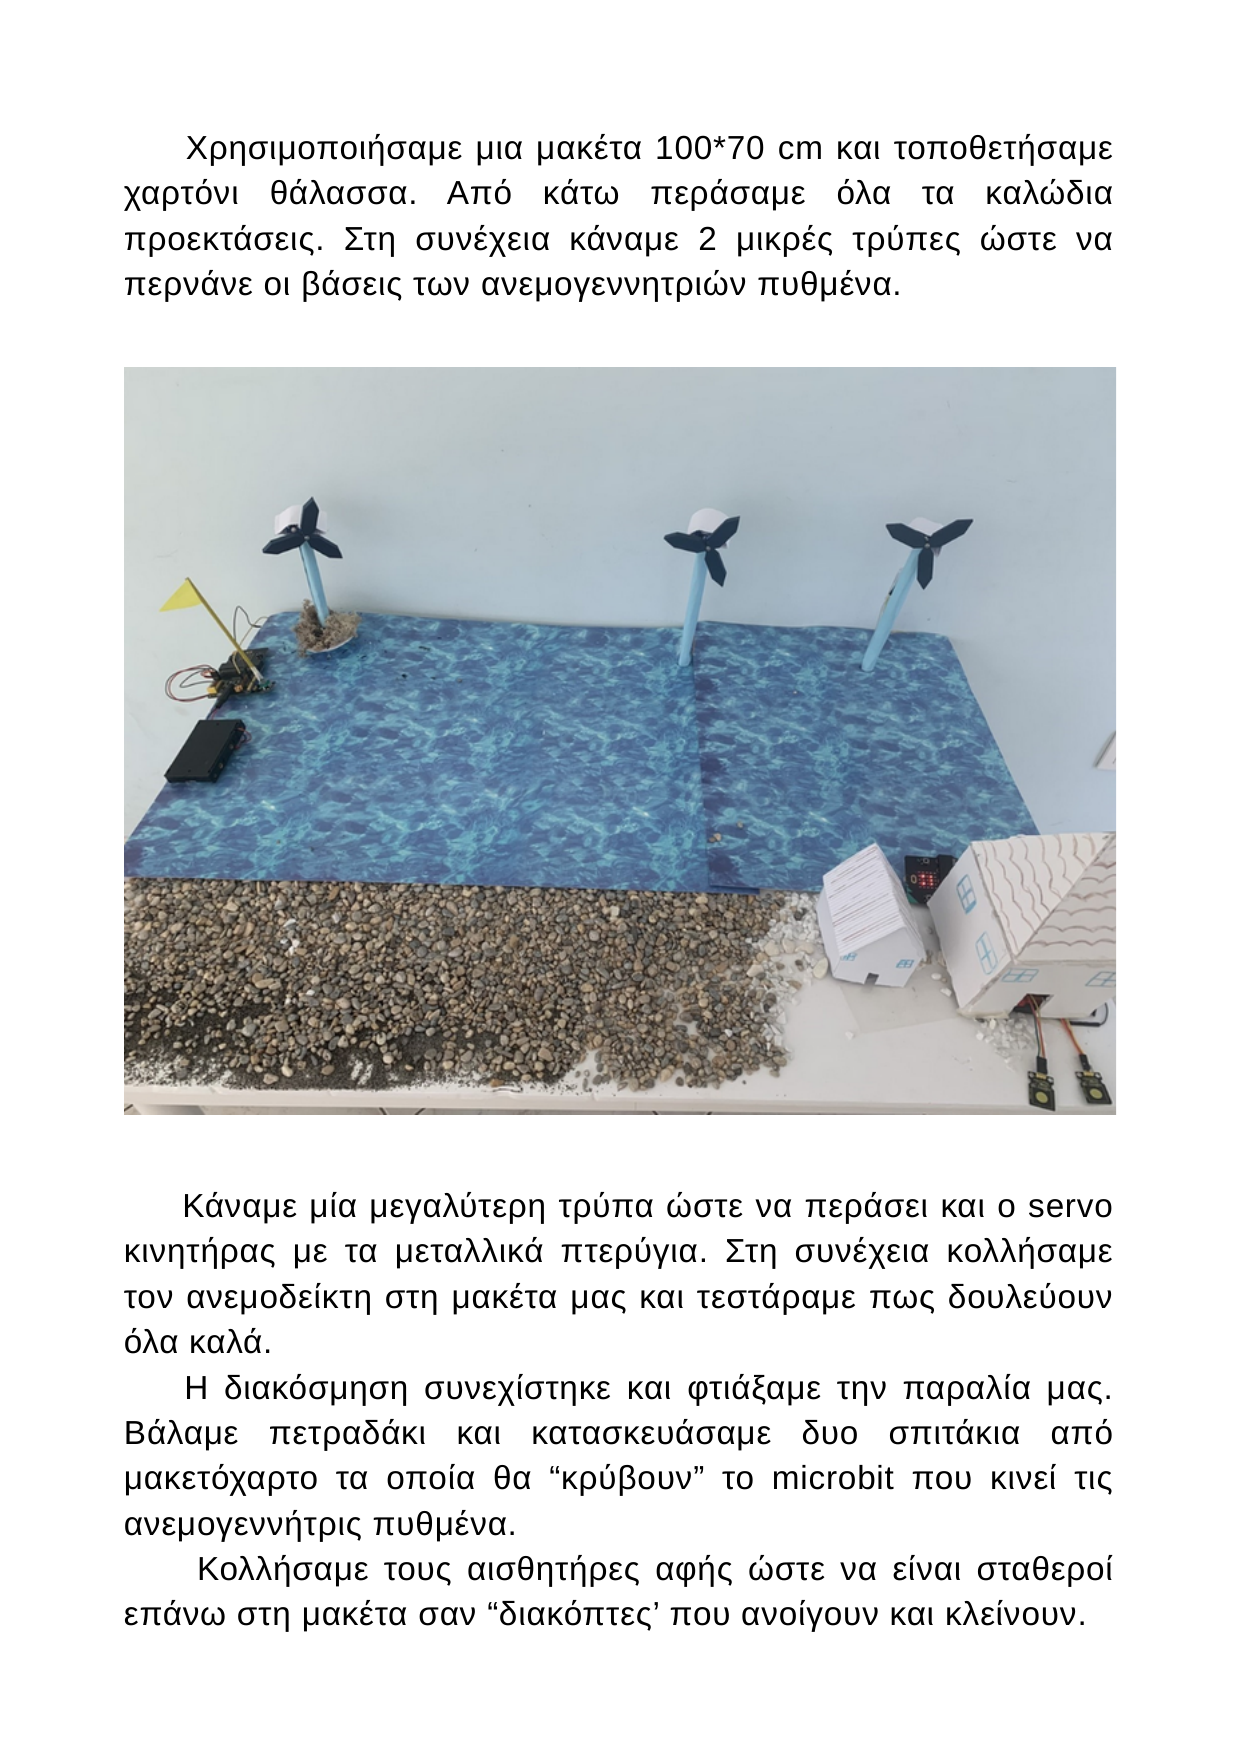

Χρησιμοποιήσαμε μια μακέτα 100*70 cm και τοποθετήσαμε χαρτόνι θάλασσα. Από κάτω περάσαμε όλα τα καλώδια προεκτάσεις. Στη συνέχεια κάναμε 2 μικρές τρύπες ώστε να περνάνε οι βάσεις των ανεμογεννητριών πυθμένα.

     Κάναμε μία μεγαλύτερη τρύπα ώστε να περάσει και ο servo κινητήρας με τα μεταλλικά πτερύγια. Στη συνέχεια κολλήσαμε τον ανεμοδείκτη στη μακέτα μας και τεστάραμε πως δουλεύουν όλα καλά.
    Η διακόσμηση συνεχίστηκε και φτιάξαμε την παραλία μας. Βάλαμε πετραδάκι και κατασκευάσαμε δυο σπιτάκια από μακετόχαρτο τα οποία θα “κρύβουν” το microbit που κινεί τις ανεμογεννήτρις πυθμένα.
     Κολλήσαμε τους αισθητήρες αφής ώστε να είναι σταθεροί επάνω στη μακέτα σαν “διακόπτες’ που ανοίγουν και κλείνουν.